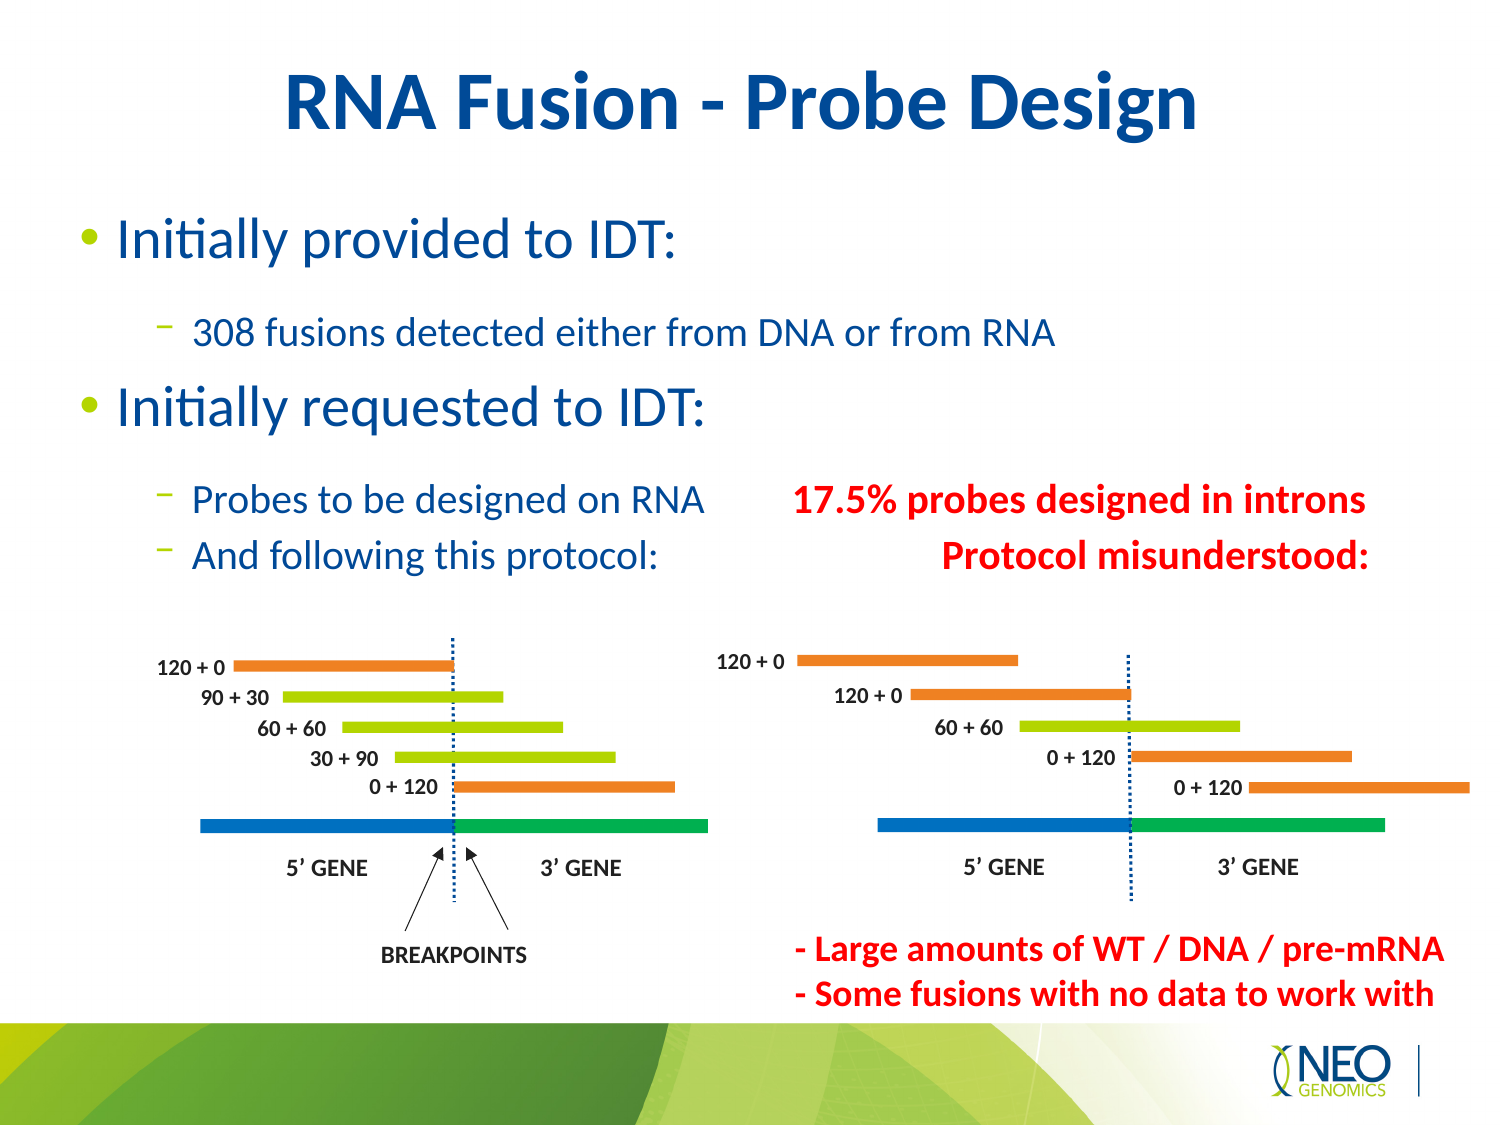

# RNA Fusion - Probe Design
Initially provided to IDT:

308 fusions detected either from DNA or from RNA
Initially requested to IDT:

Probes to be designed on RNA	17.5% probes designed in introns
And following this protocol:		Protocol misunderstood:

120 + 0
120 + 0

120 + 0
90 + 30

60 + 60
60 + 60

0 + 120
30 + 90

0 + 120
0 + 120

5’ GENE
3’ GENE
5’ GENE
3’ GENE
- Large amounts of WT / DNA / pre-mRNA
- Some fusions with no data to work with
BREAKPOINTS